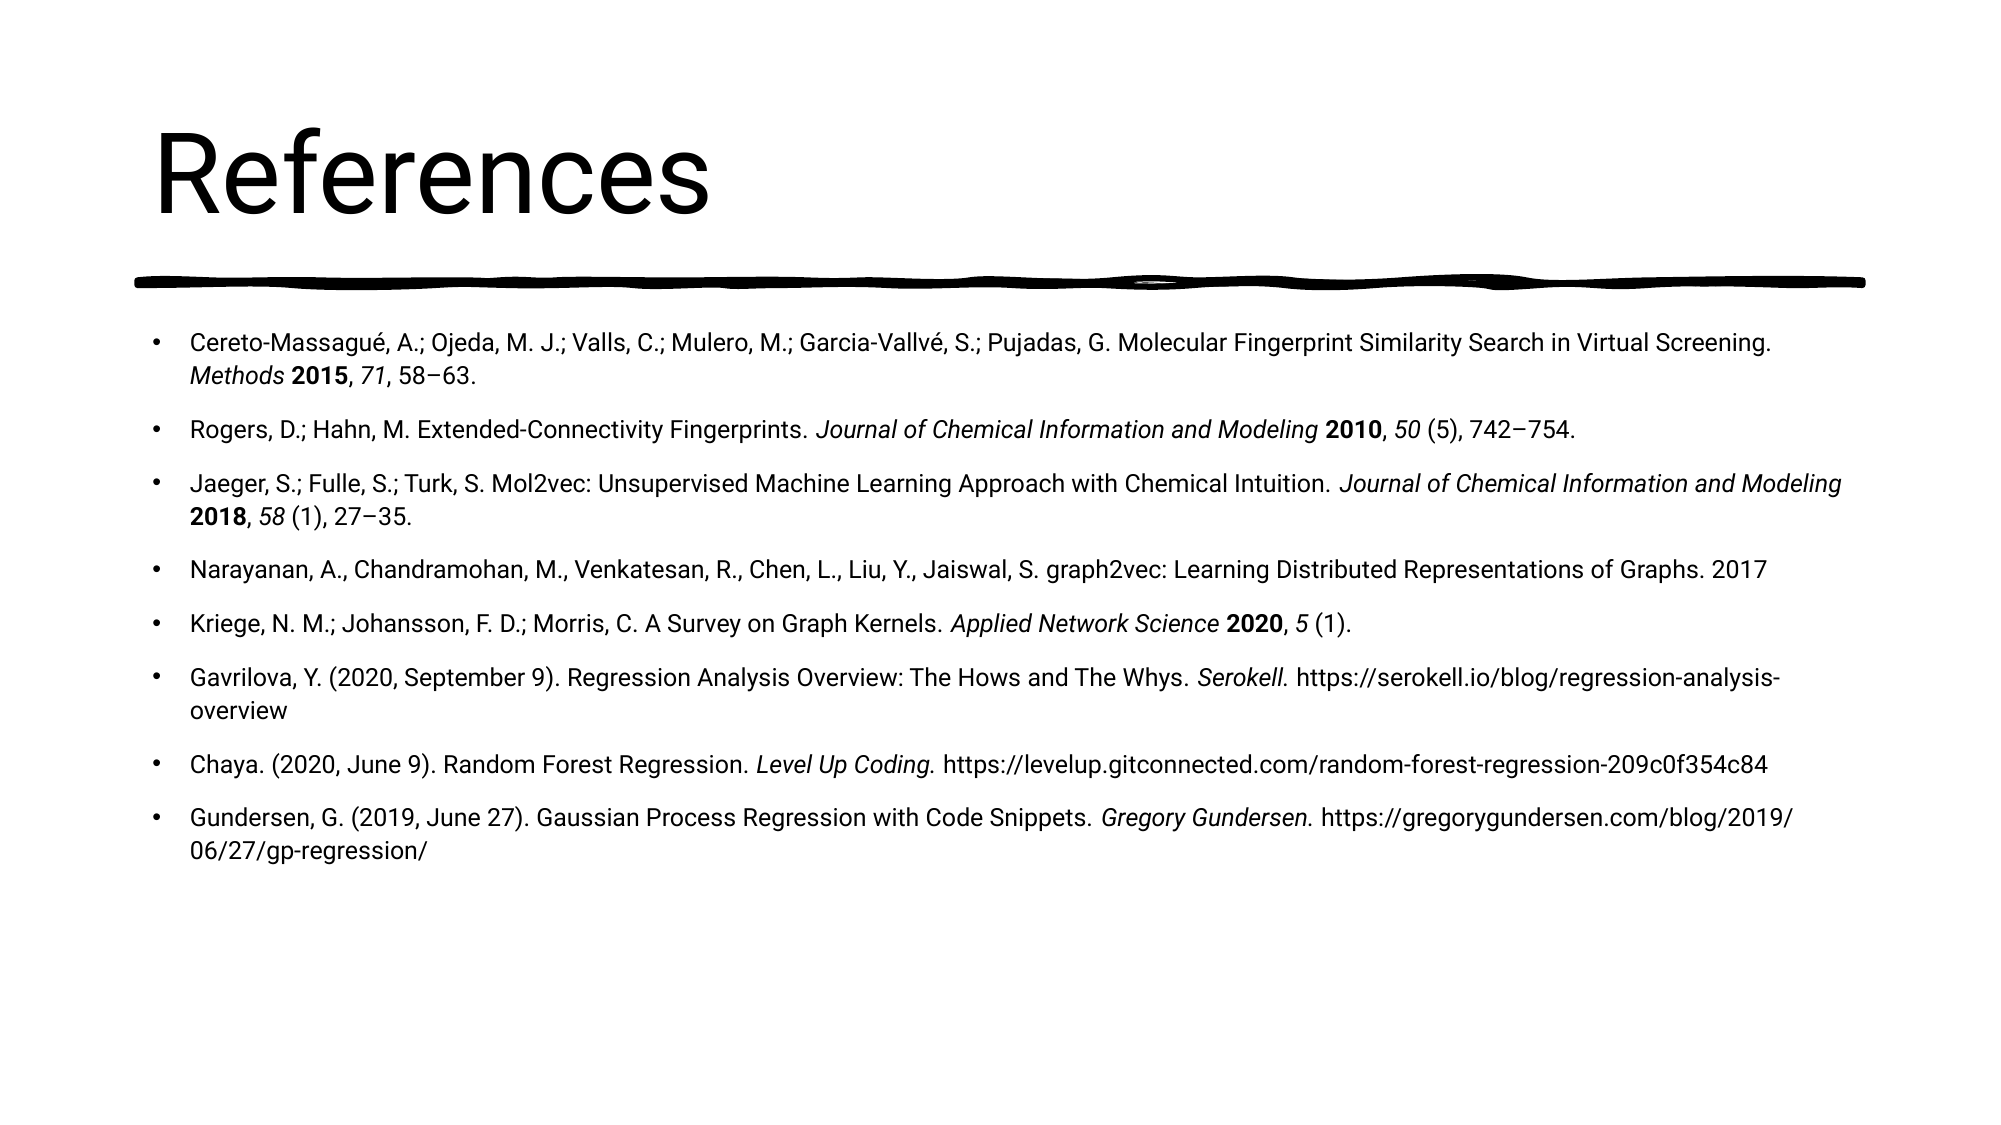

# References
Cereto-Massagué, A.; Ojeda, M. J.; Valls, C.; Mulero, M.; Garcia-Vallvé, S.; Pujadas, G. Molecular Fingerprint Similarity Search in Virtual Screening. Methods 2015, 71, 58–63.
Rogers, D.; Hahn, M. Extended-Connectivity Fingerprints. Journal of Chemical Information and Modeling 2010, 50 (5), 742–754.
Jaeger, S.; Fulle, S.; Turk, S. Mol2vec: Unsupervised Machine Learning Approach with Chemical Intuition. Journal of Chemical Information and Modeling 2018, 58 (1), 27–35.
Narayanan, A., Chandramohan, M., Venkatesan, R., Chen, L., Liu, Y., Jaiswal, S. graph2vec: Learning Distributed Representations of Graphs. 2017
Kriege, N. M.; Johansson, F. D.; Morris, C. A Survey on Graph Kernels. Applied Network Science 2020, 5 (1).
Gavrilova, Y. (2020, September 9). Regression Analysis Overview: The Hows and The Whys. Serokell. https://serokell.io/blog/regression-analysis-overview
Chaya. (2020, June 9). Random Forest Regression. Level Up Coding. https://levelup.gitconnected.com/random-forest-regression-209c0f354c84
Gundersen, G. (2019, June 27). Gaussian Process Regression with Code Snippets. Gregory Gundersen. https://gregorygundersen.com/blog/2019/ 06/27/gp-regression/